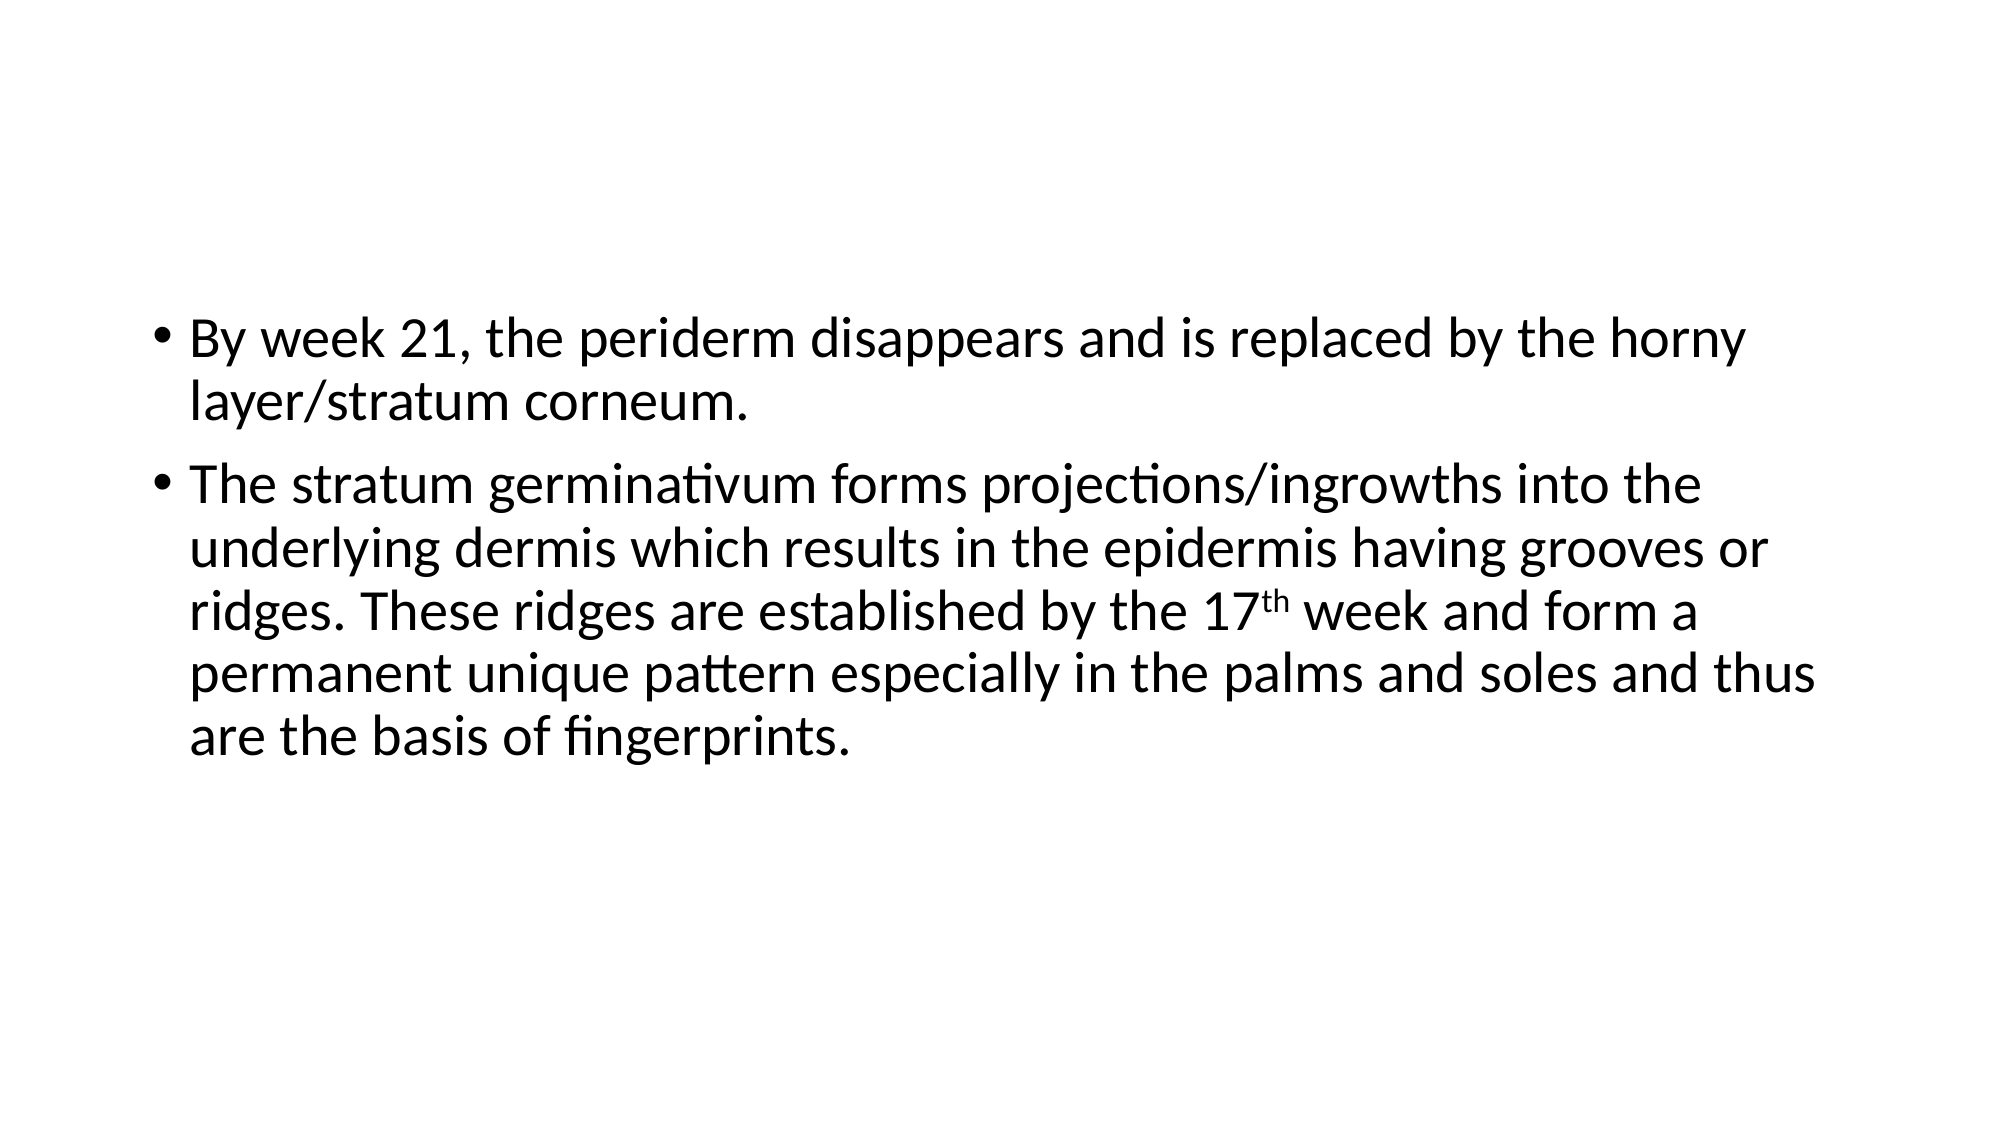

#
By week 21, the periderm disappears and is replaced by the horny layer/stratum corneum.
The stratum germinativum forms projections/ingrowths into the underlying dermis which results in the epidermis having grooves or ridges. These ridges are established by the 17th week and form a permanent unique pattern especially in the palms and soles and thus are the basis of fingerprints.